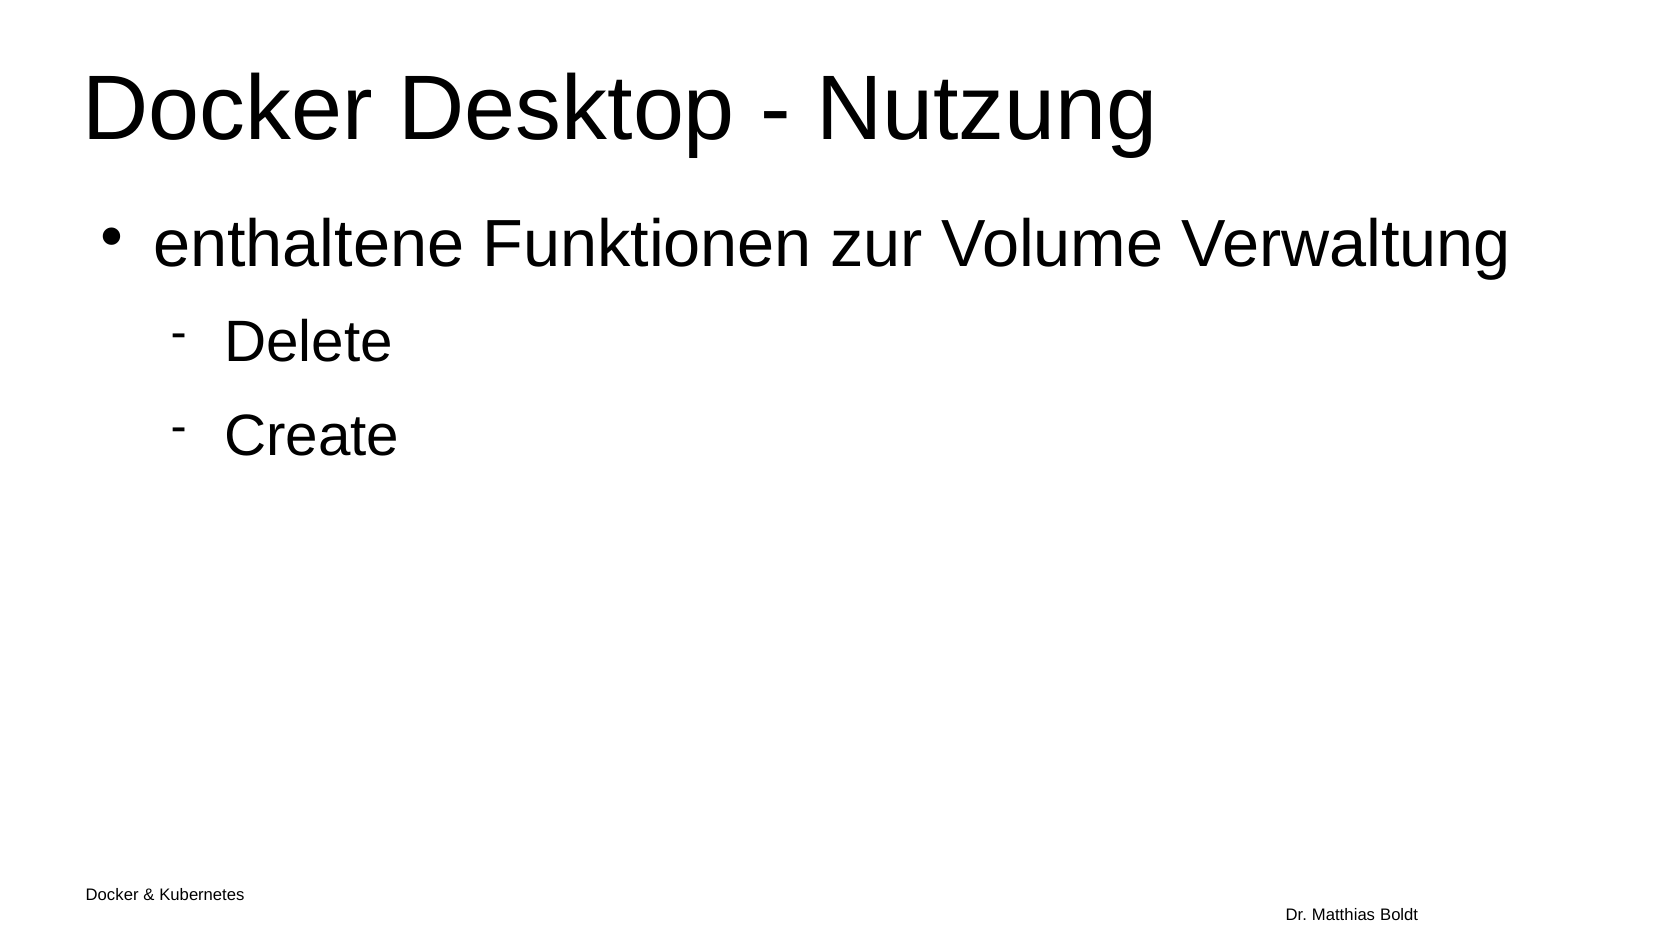

Docker Desktop - Nutzung
enthaltene Funktionen zur Volume Verwaltung
Delete
Create

Docker & Kubernetes																Dr. Matthias Boldt